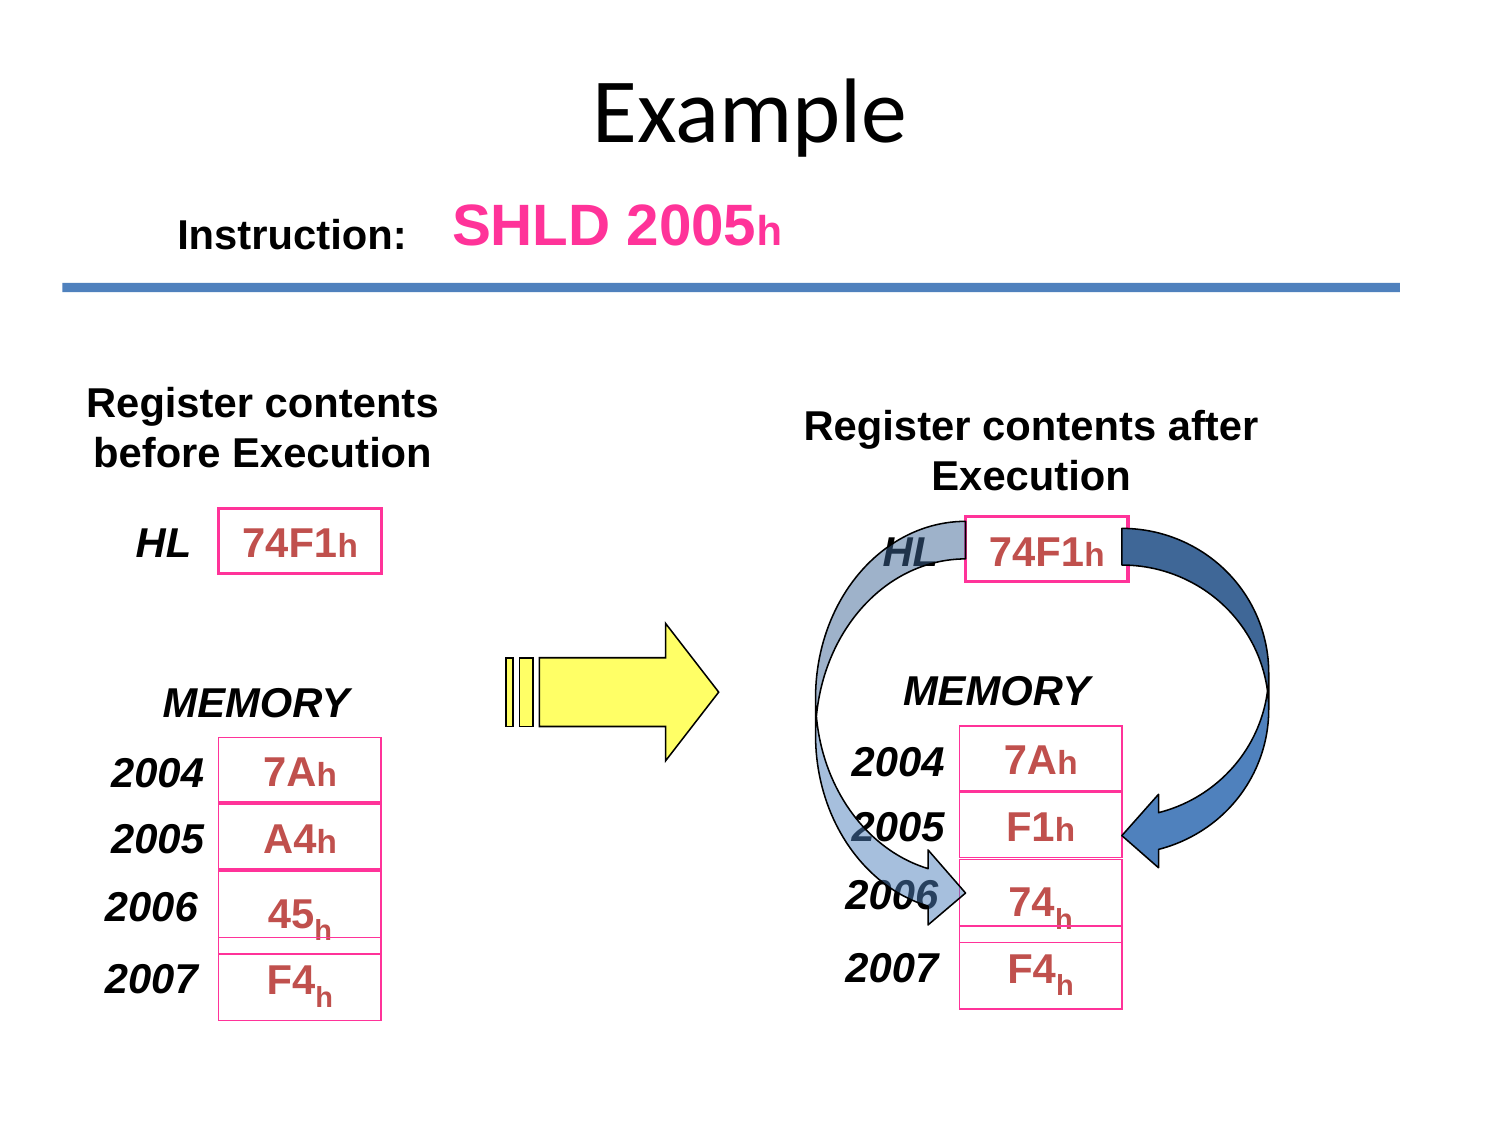

# Example
SHLD 2005h
Instruction:

Register contents before Execution
HL
74F1h
Register contents after Execution
HL
74F1h
MEMORY
7Ah
2004
2005
F1h
74h
2006
F4h
2007

MEMORY
7Ah
2004
2005
A4h
45h
2006
F4h
2007